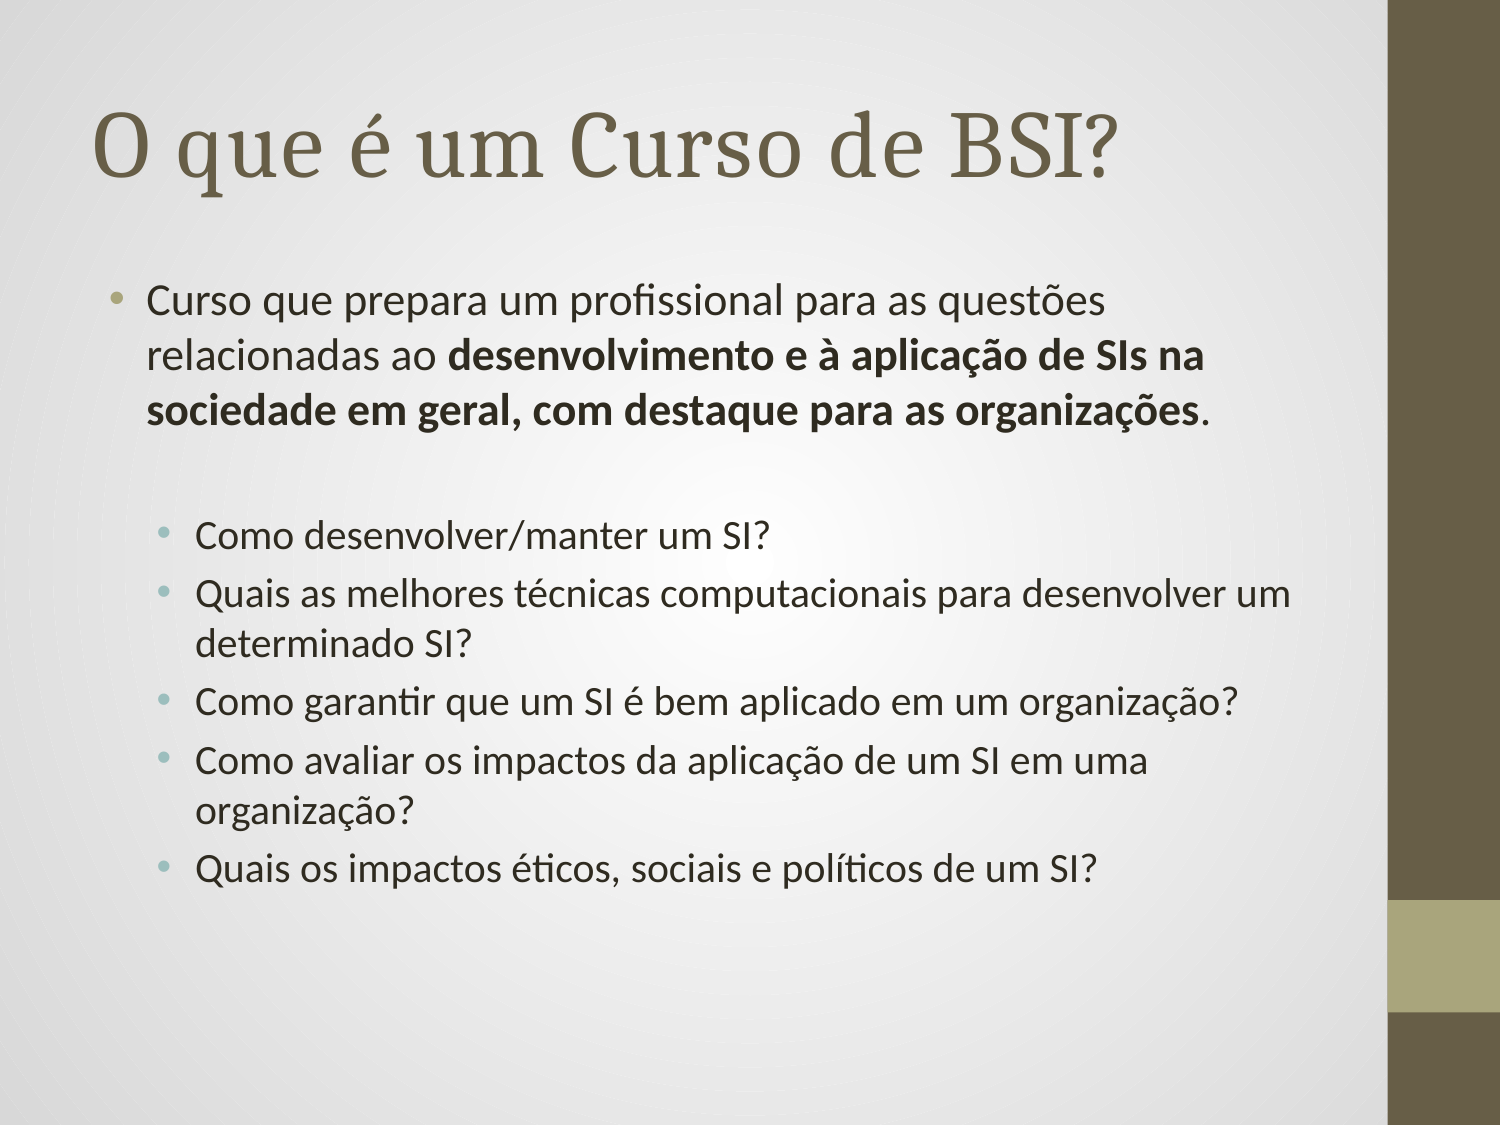

# O que é um Curso de BSI?
Curso que prepara um profissional para as questões relacionadas ao desenvolvimento e à aplicação de SIs na sociedade em geral, com destaque para as organizações.

Como desenvolver/manter um SI?
Quais as melhores técnicas computacionais para desenvolver um determinado SI?
Como garantir que um SI é bem aplicado em um organização?
Como avaliar os impactos da aplicação de um SI em uma organização?
Quais os impactos éticos, sociais e políticos de um SI?